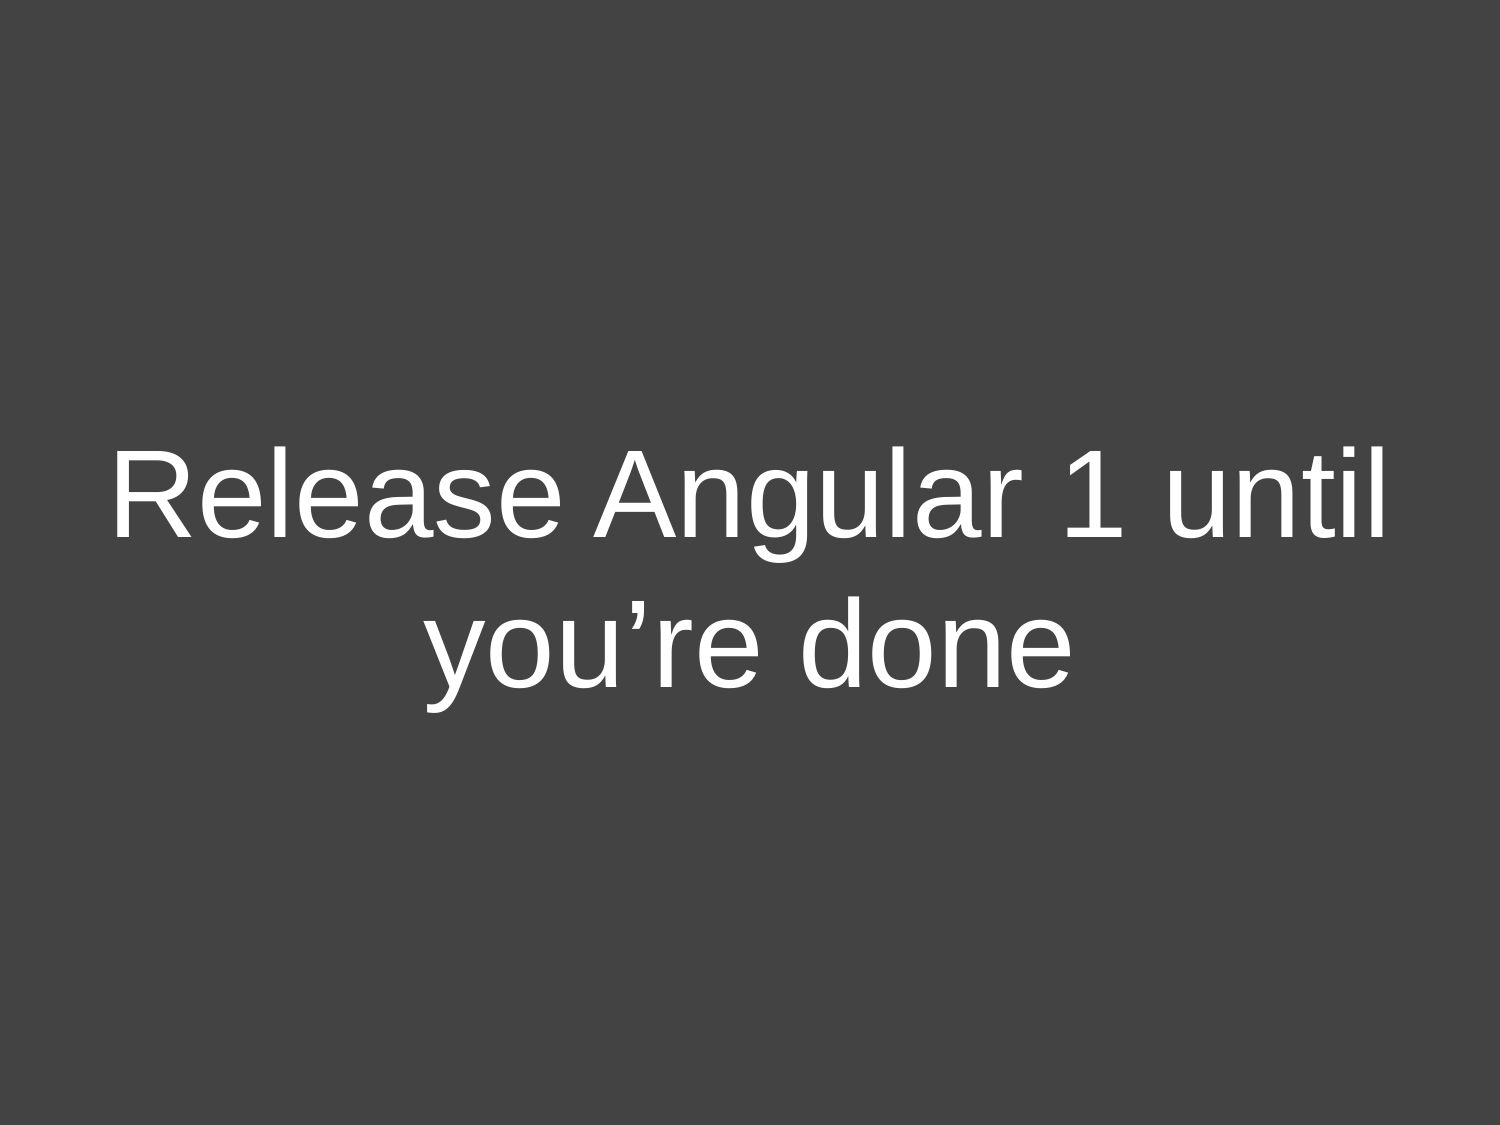

# Release Angular 1 until you’re done